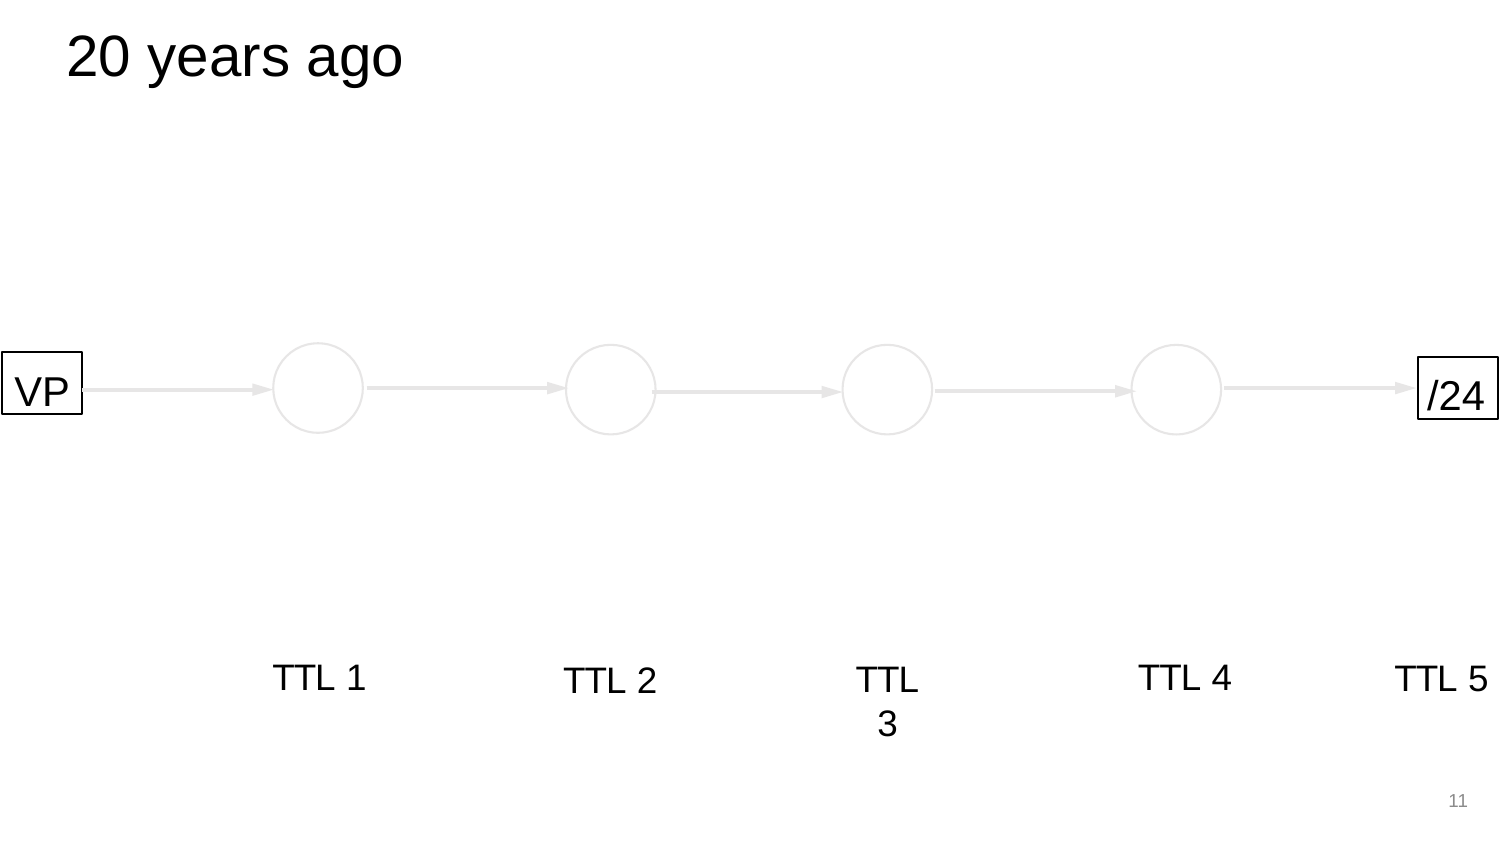

# 20 years ago

VP
/24

TTL 4
TTL 1
TTL 5
TTL 3
TTL 2

11